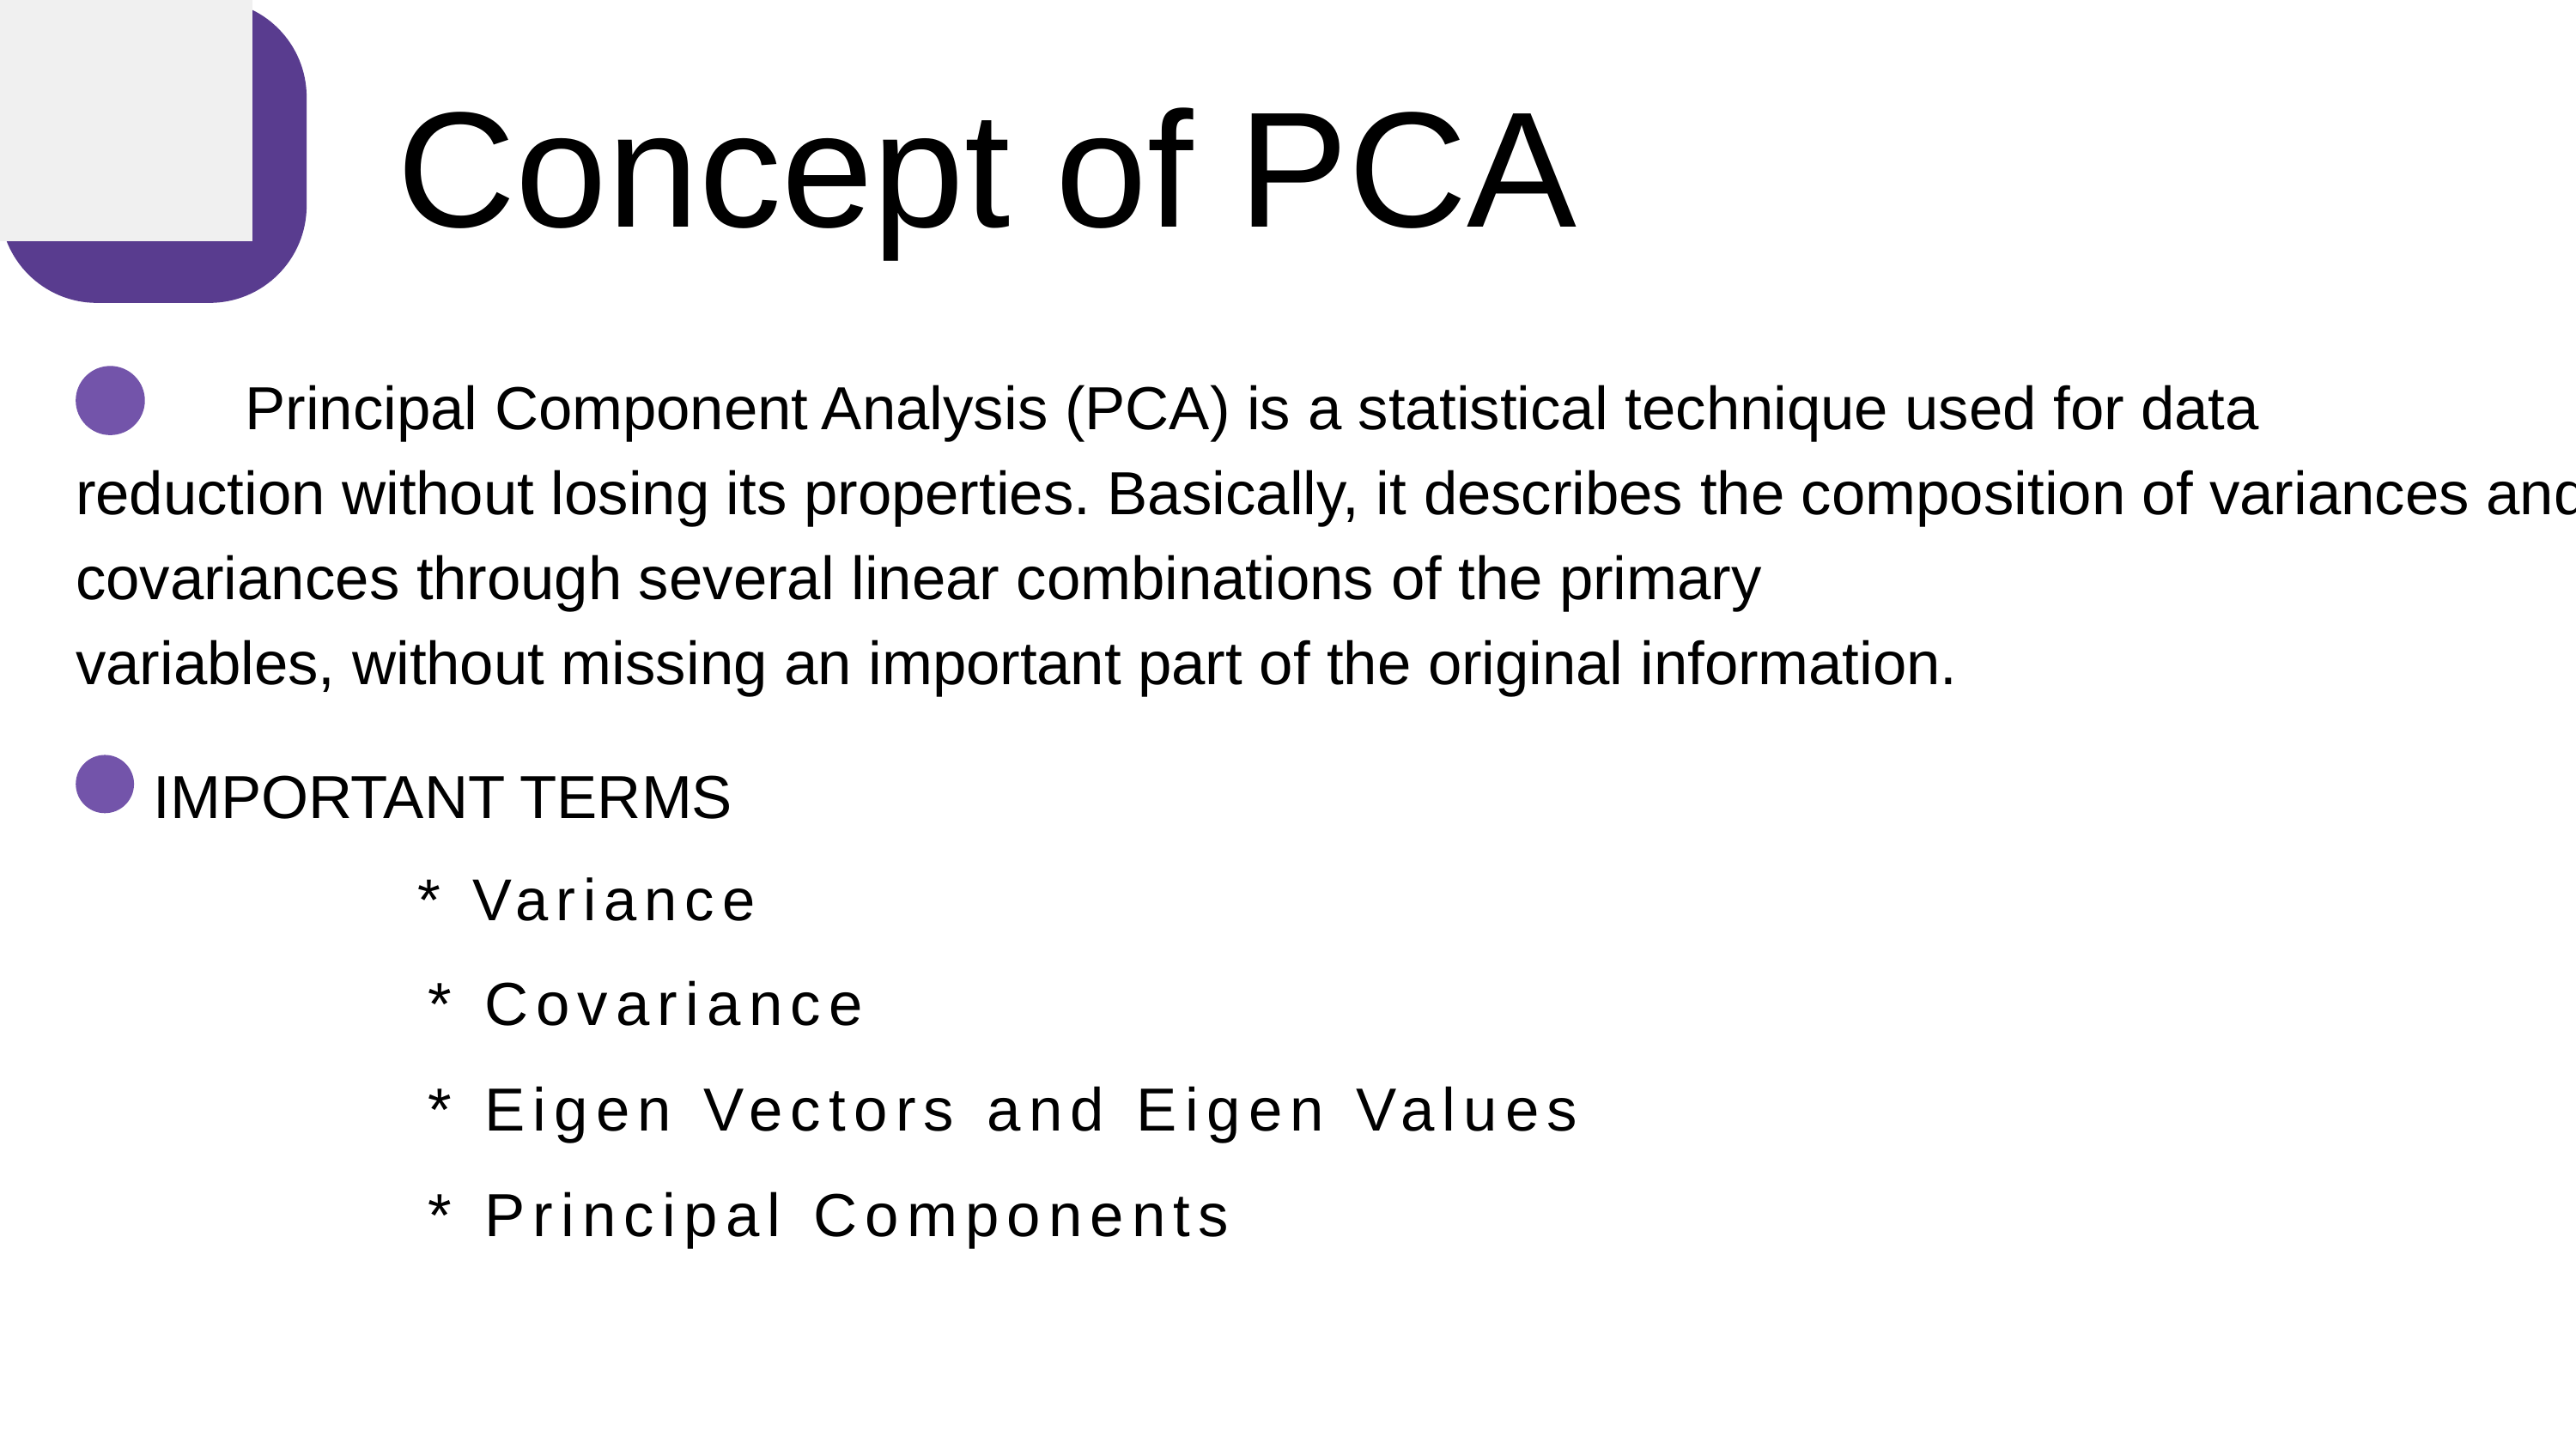

Concept of PCA
          Principal Component Analysis (PCA) is a statistical technique used for data
reduction without losing its properties. Basically, it describes the composition of variances and covariances through several linear combinations of the primary
variables, without missing an important part of the original information.

IMPORTANT TERMS
           * Variance
           * Covariance
           * Eigen Vectors and Eigen Values
           * Principal Components